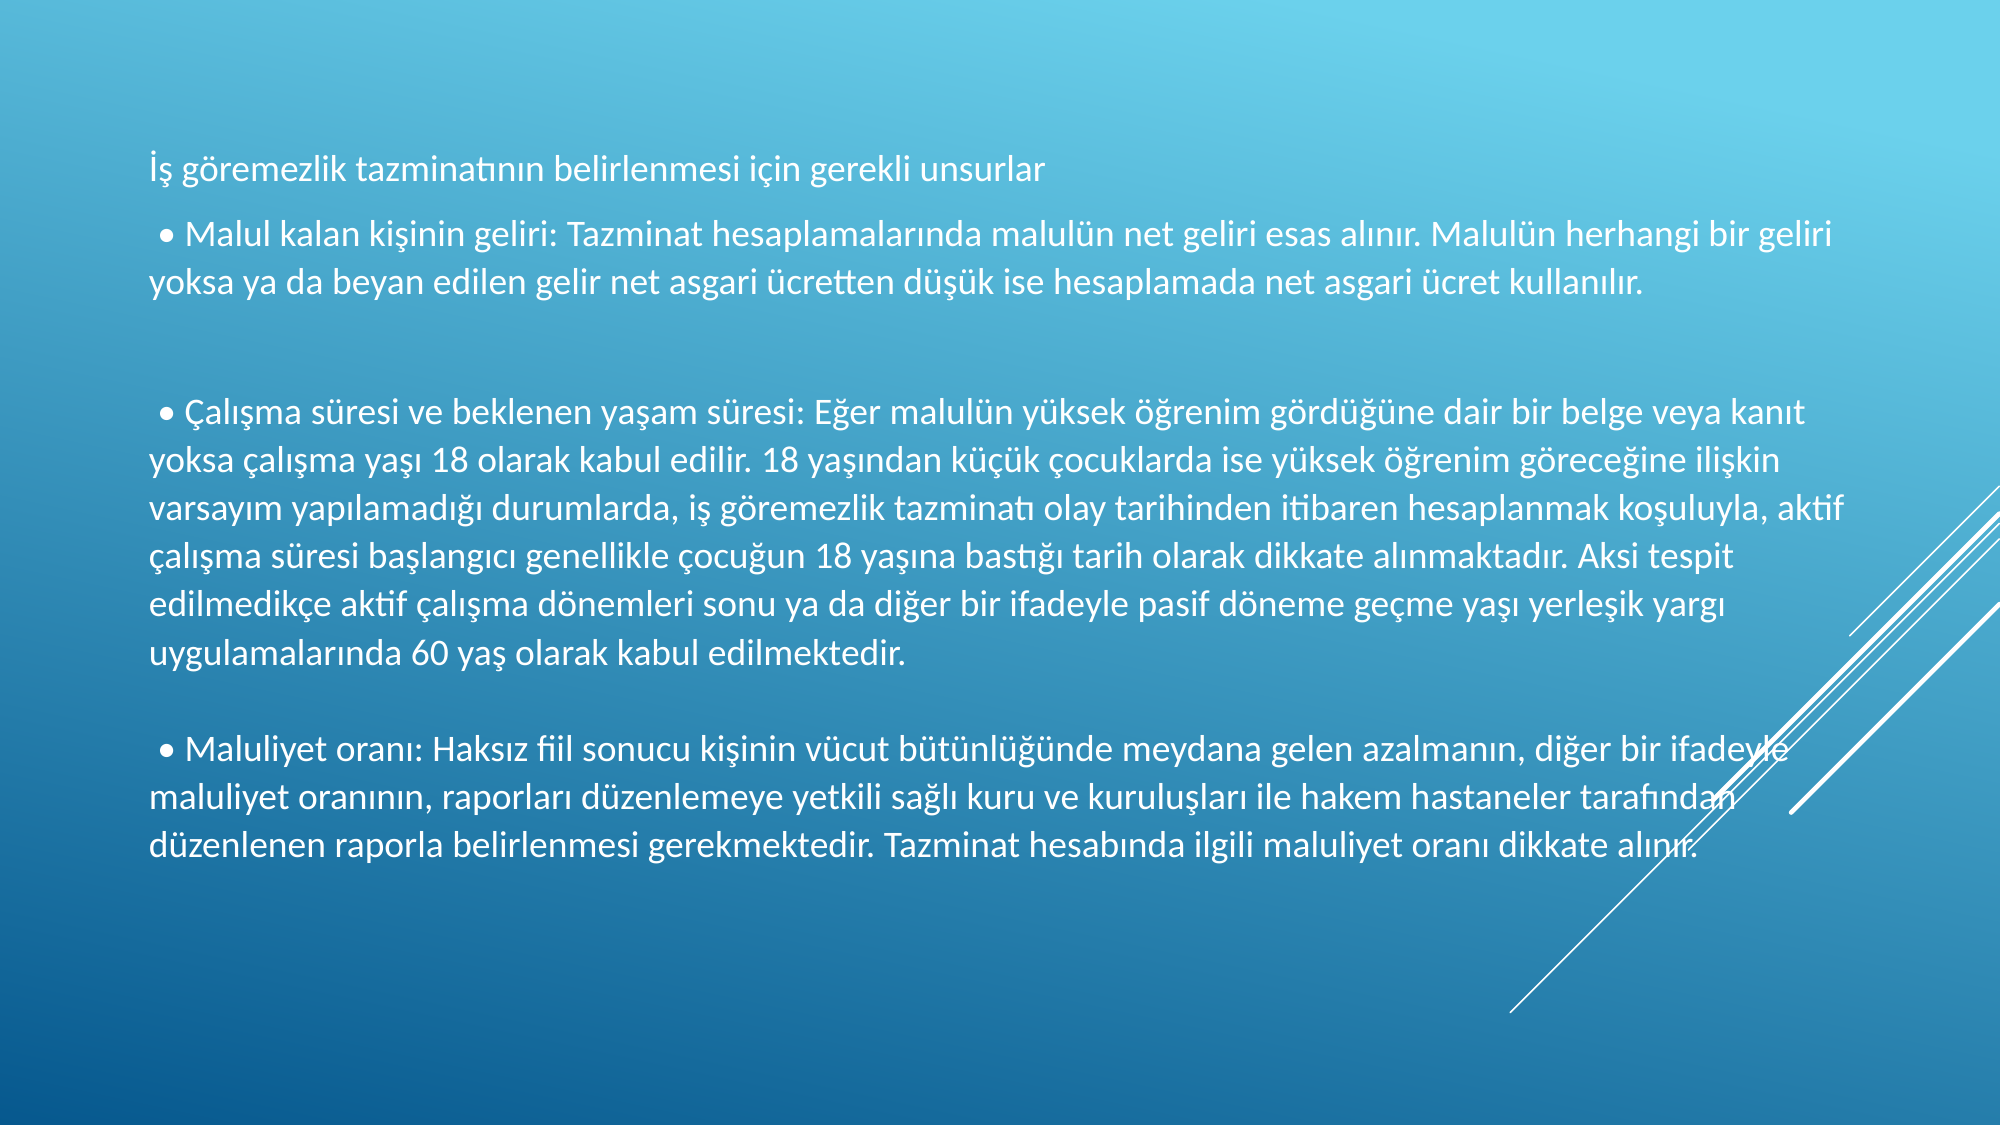

İş göremezlik tazminatının belirlenmesi için gerekli unsurlar
 • Malul kalan kişinin geliri: Tazminat hesaplamalarında malulün net geliri esas alınır. Malulün herhangi bir geliri yoksa ya da beyan edilen gelir net asgari ücretten düşük ise hesaplamada net asgari ücret kullanılır.

 • Çalışma süresi ve beklenen yaşam süresi: Eğer malulün yüksek öğrenim gördüğüne dair bir belge veya kanıt yoksa çalışma yaşı 18 olarak kabul edilir. 18 yaşından küçük çocuklarda ise yüksek öğrenim göreceğine ilişkin varsayım yapılamadığı durumlarda, iş göremezlik tazminatı olay tarihinden itibaren hesaplanmak koşuluyla, aktif çalışma süresi başlangıcı genellikle çocuğun 18 yaşına bastığı tarih olarak dikkate alınmaktadır. Aksi tespit edilmedikçe aktif çalışma dönemleri sonu ya da diğer bir ifadeyle pasif döneme geçme yaşı yerleşik yargı uygulamalarında 60 yaş olarak kabul edilmektedir.

 • Maluliyet oranı: Haksız fiil sonucu kişinin vücut bütünlüğünde meydana gelen azalmanın, diğer bir ifadeyle maluliyet oranının, raporları düzenlemeye yetkili sağlı kuru ve kuruluşları ile hakem hastaneler tarafından düzenlenen raporla belirlenmesi gerekmektedir. Tazminat hesabında ilgili maluliyet oranı dikkate alınır.